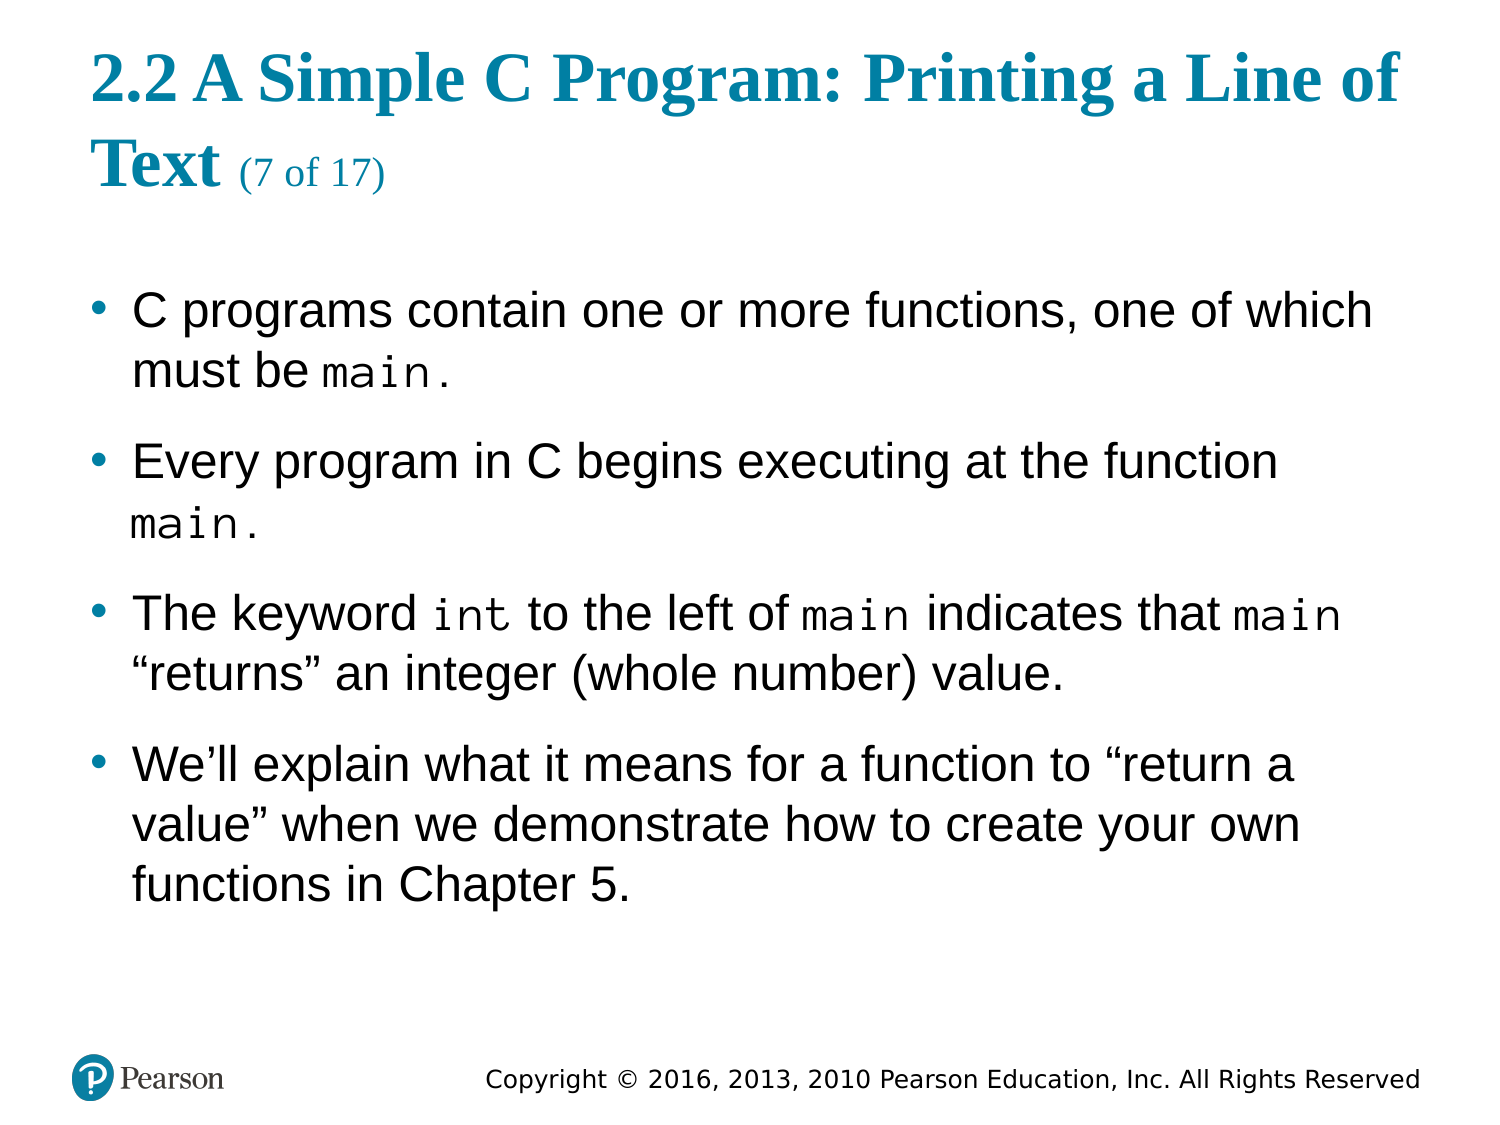

# 2.2 A Simple C Program: Printing a Line of Text (7 of 17)
C programs contain one or more functions, one of which must be main.
Every program in C begins executing at the function main.
The keyword int to the left of main indicates that main “returns” an integer (whole number) value.
We’ll explain what it means for a function to “return a value” when we demonstrate how to create your own functions in Chapter 5.